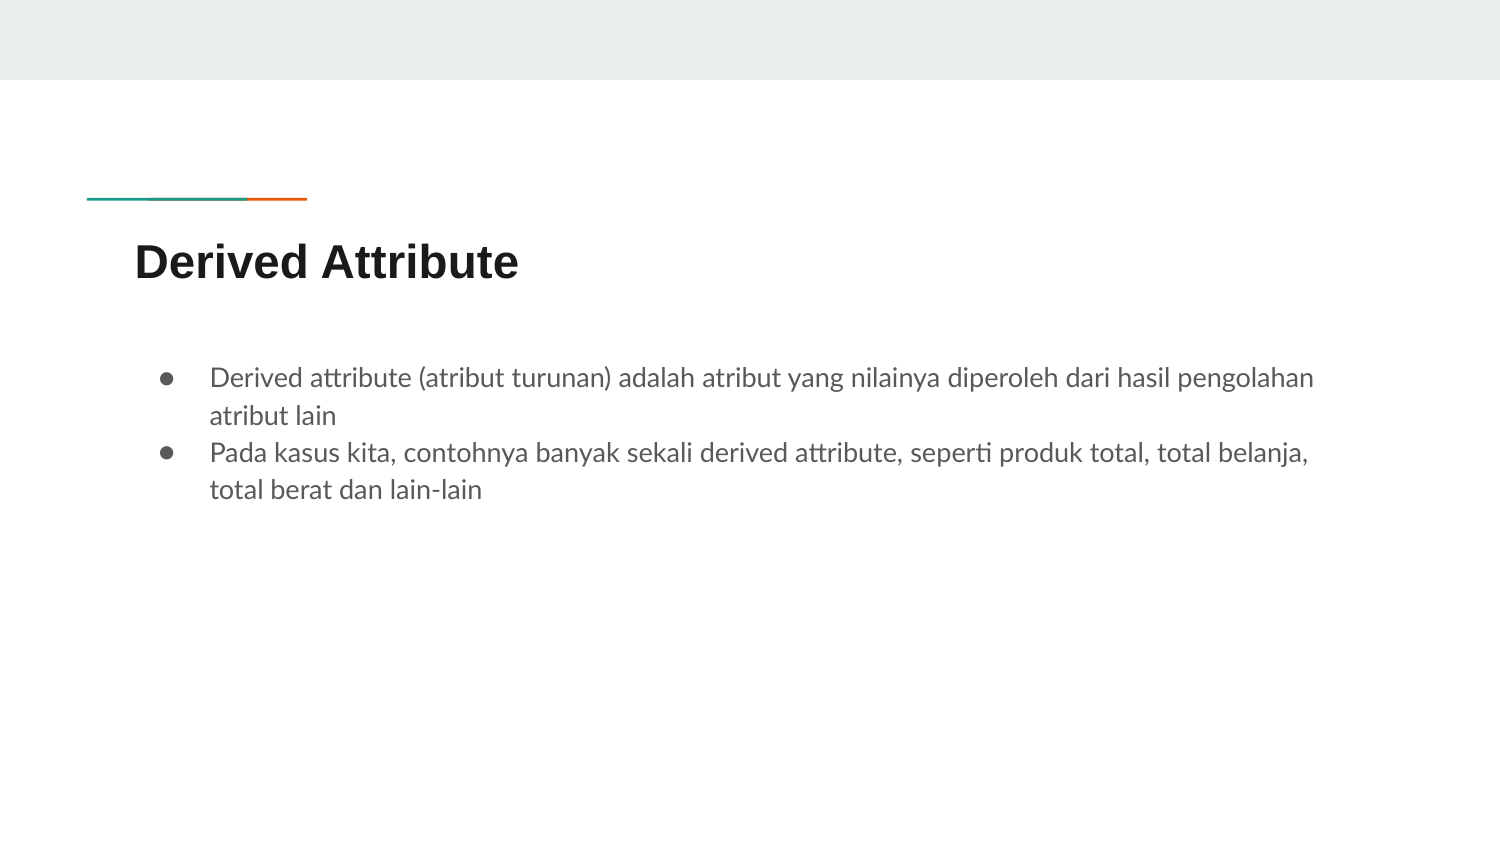

# Derived Attribute
Derived attribute (atribut turunan) adalah atribut yang nilainya diperoleh dari hasil pengolahan atribut lain
Pada kasus kita, contohnya banyak sekali derived attribute, seperti produk total, total belanja, total berat dan lain-lain